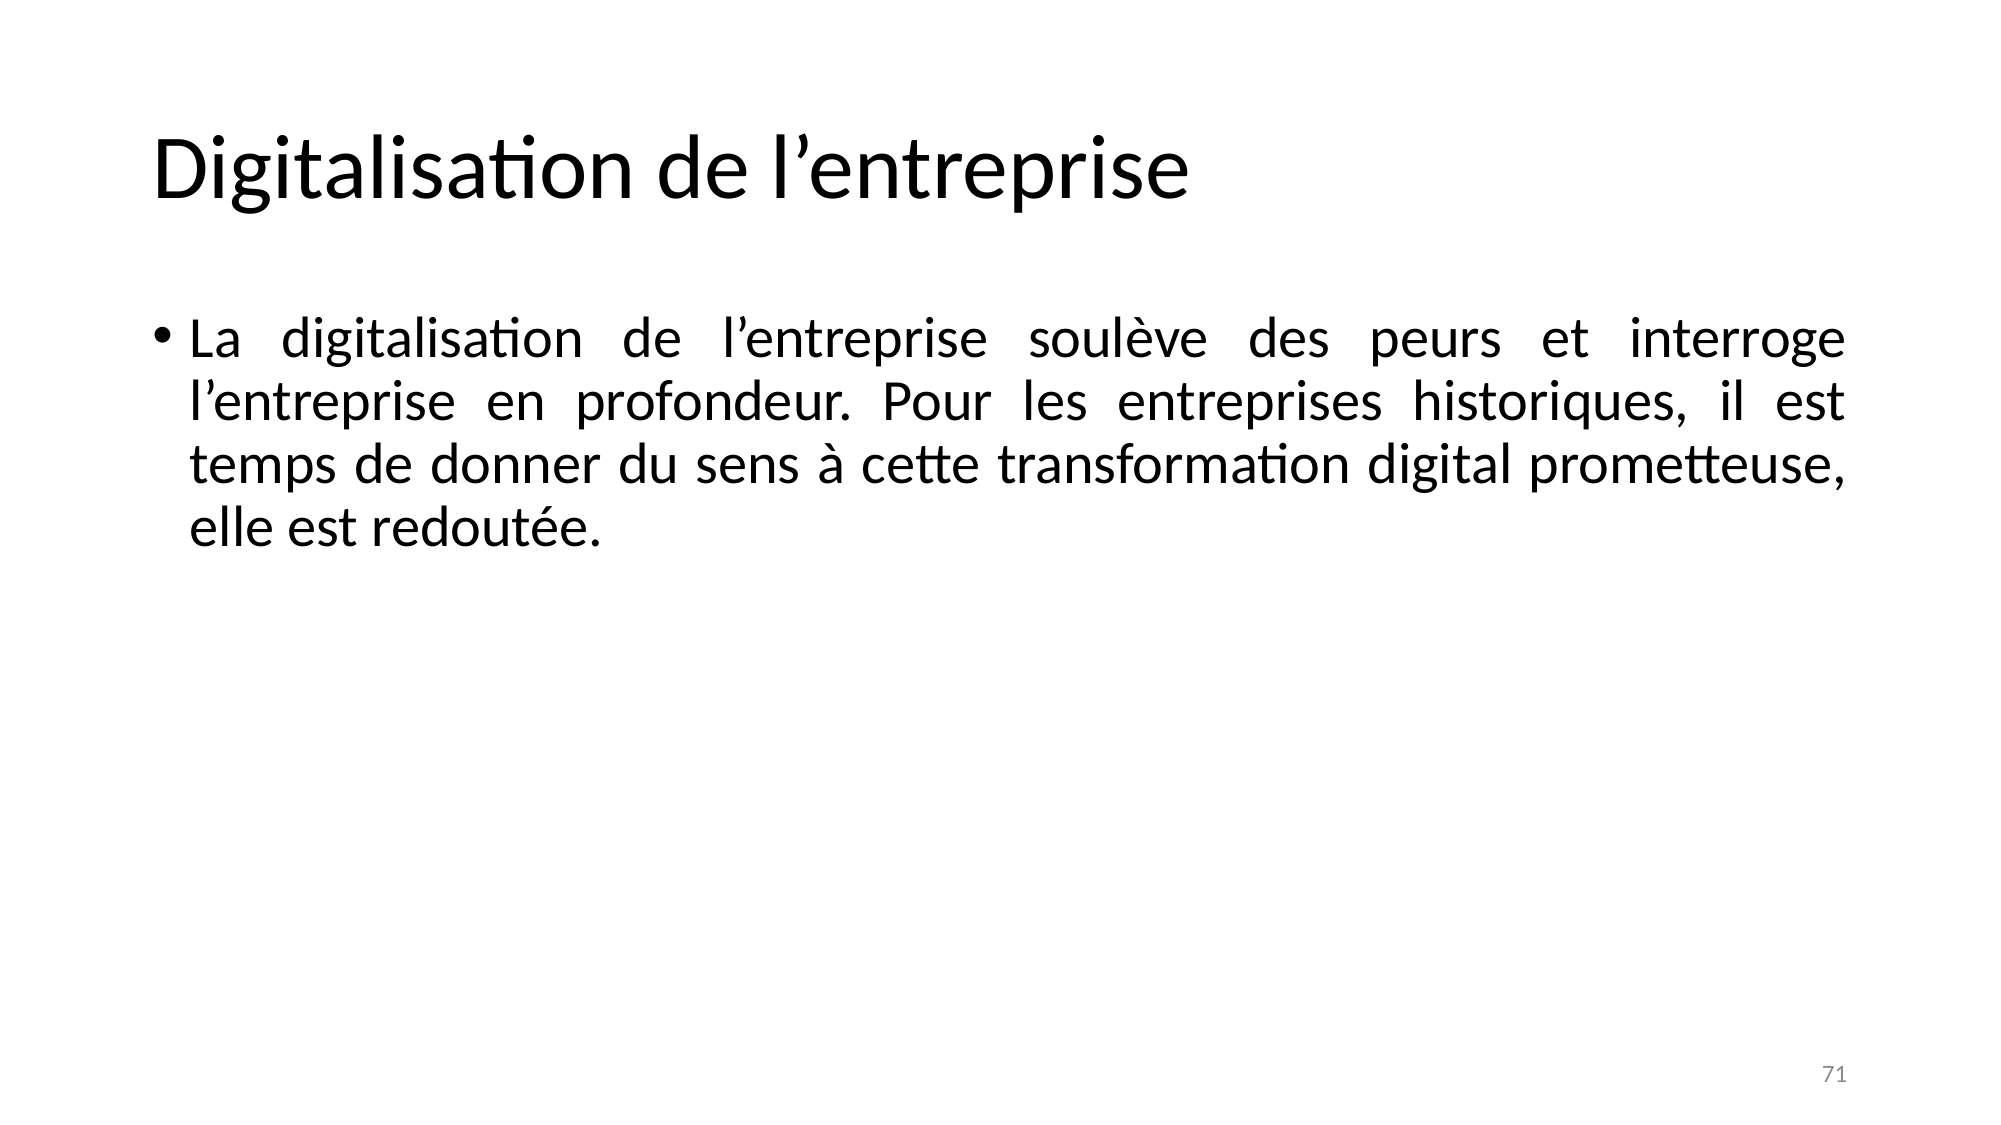

# Digitalisation de l’entreprise
La digitalisation de l’entreprise soulève des peurs et interroge l’entreprise en profondeur. Pour les entreprises historiques, il est temps de donner du sens à cette transformation digital prometteuse, elle est redoutée.

71